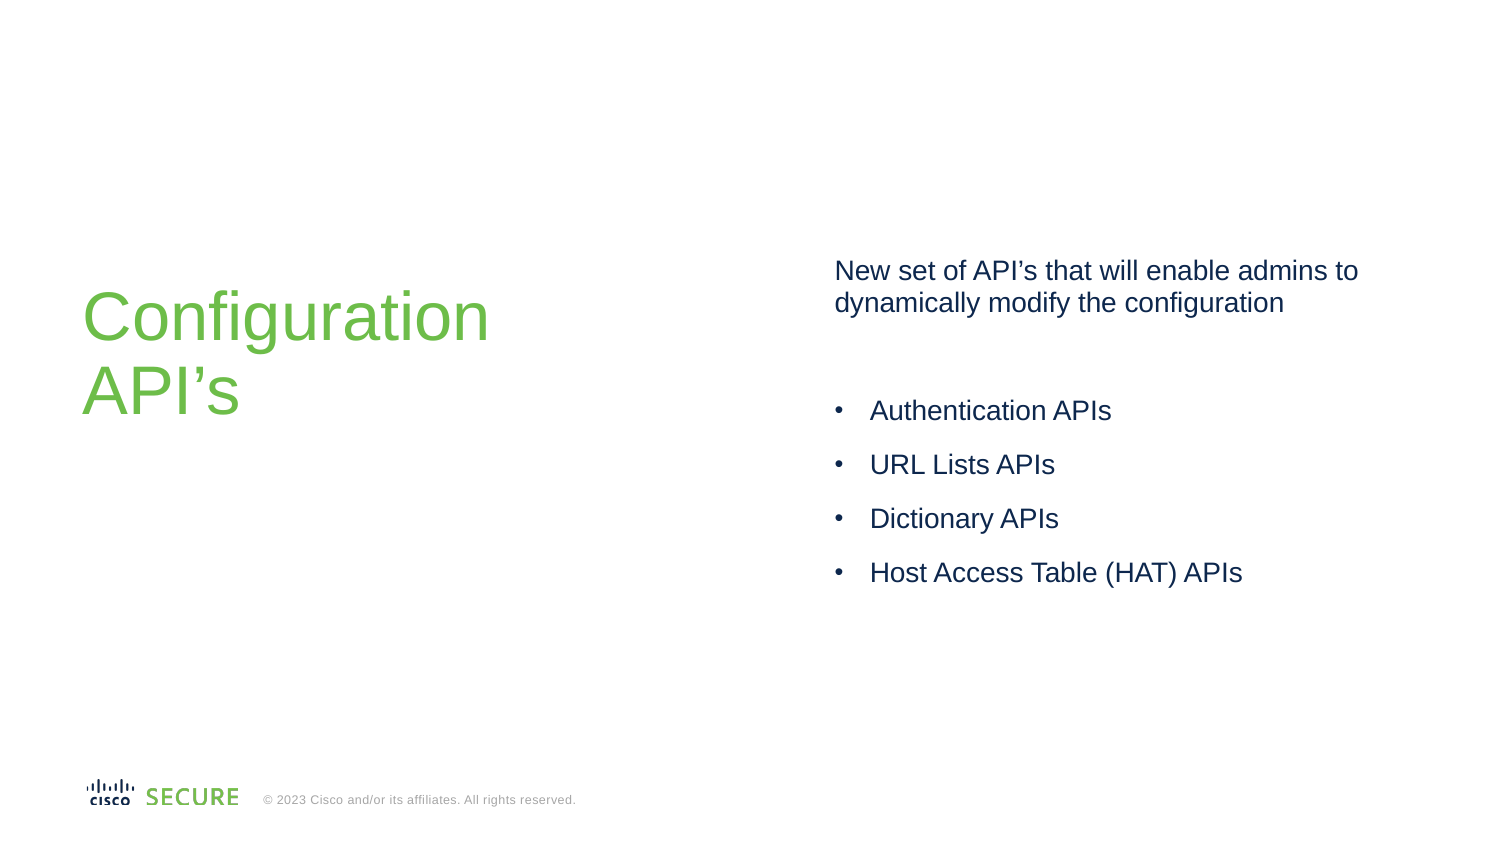

New set of API’s that will enable admins to dynamically modify the configuration

Authentication APIs
URL Lists APIs
Dictionary APIs
Host Access Table (HAT) APIs
# Configuration API’s